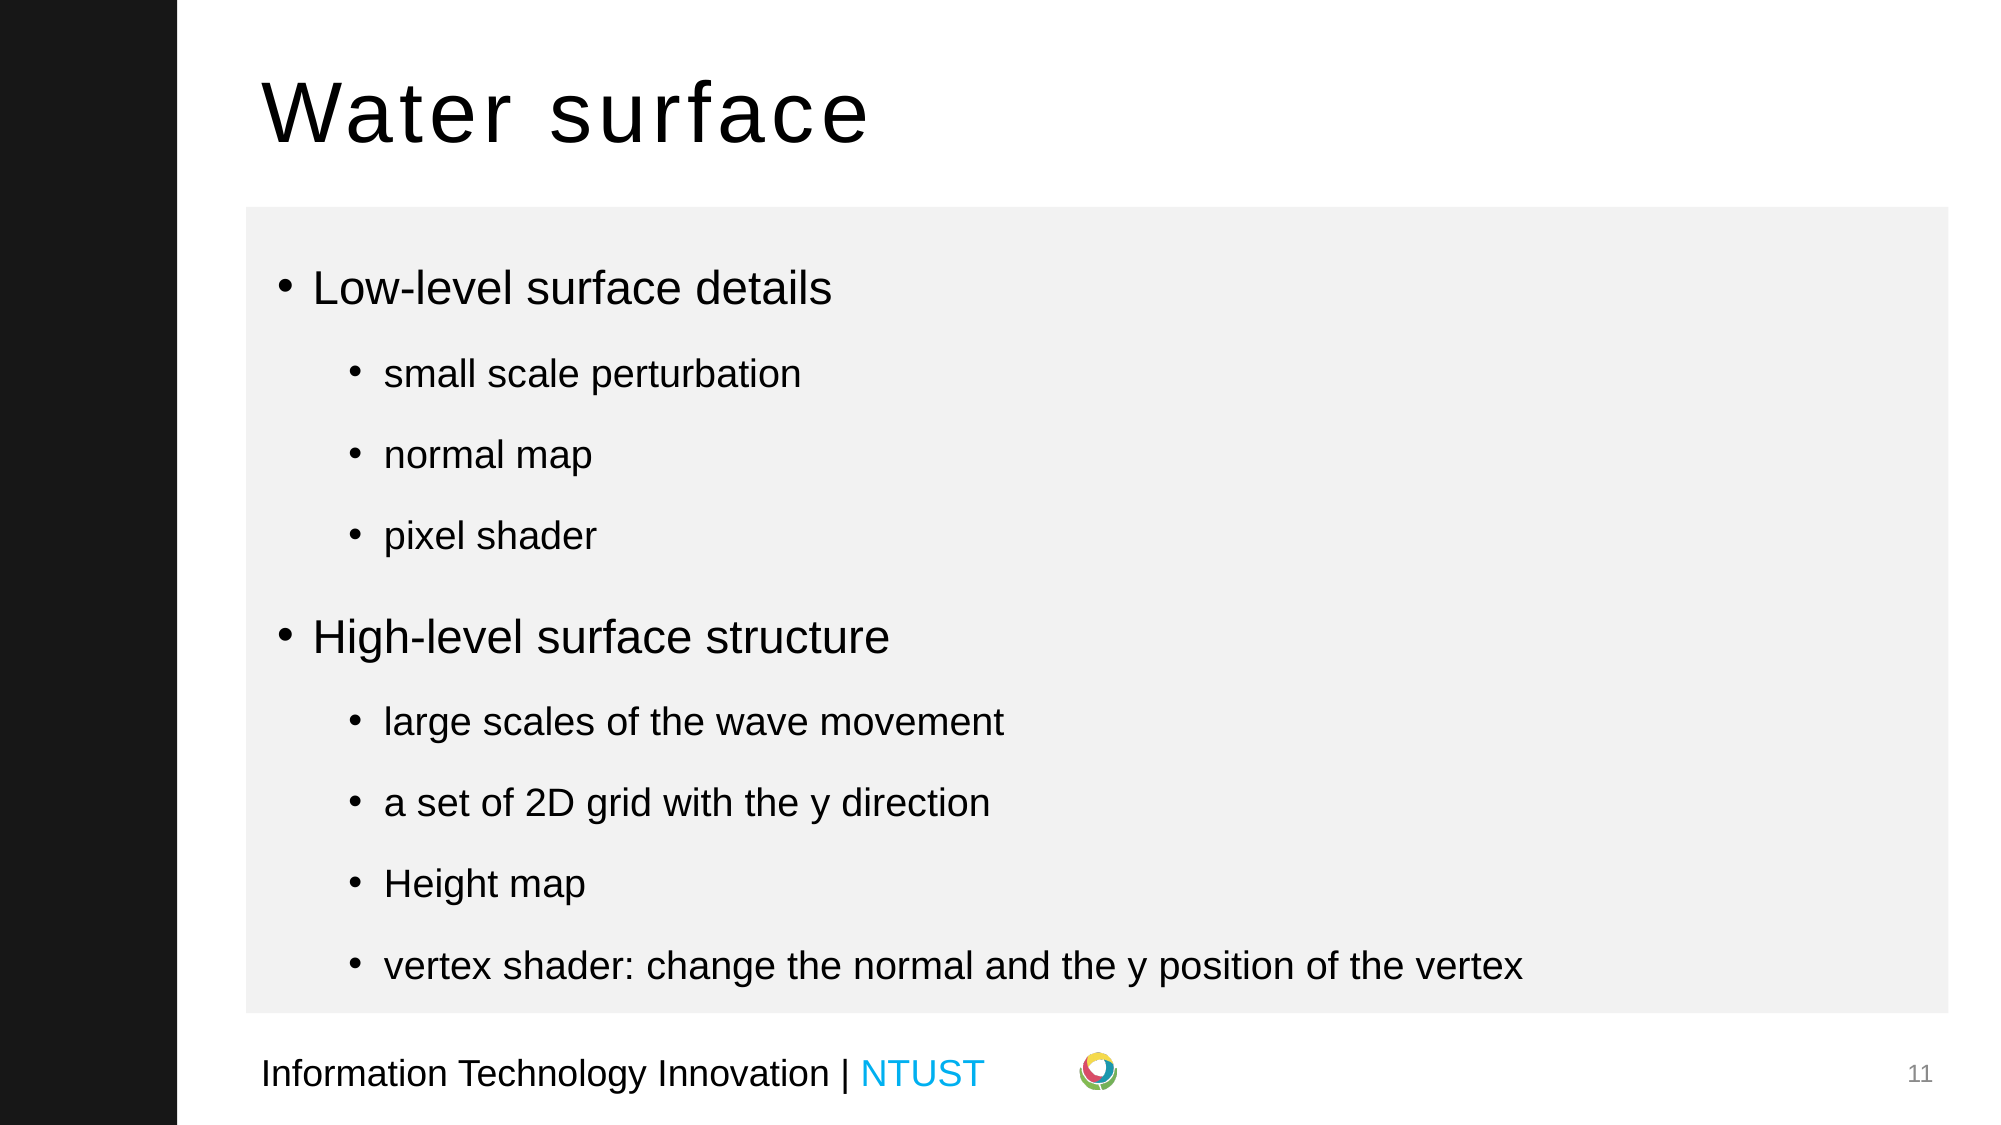

# Water surface
Low-level surface details
small scale perturbation
normal map
pixel shader
High-level surface structure
large scales of the wave movement
a set of 2D grid with the y direction
Height map
vertex shader: change the normal and the y position of the vertex